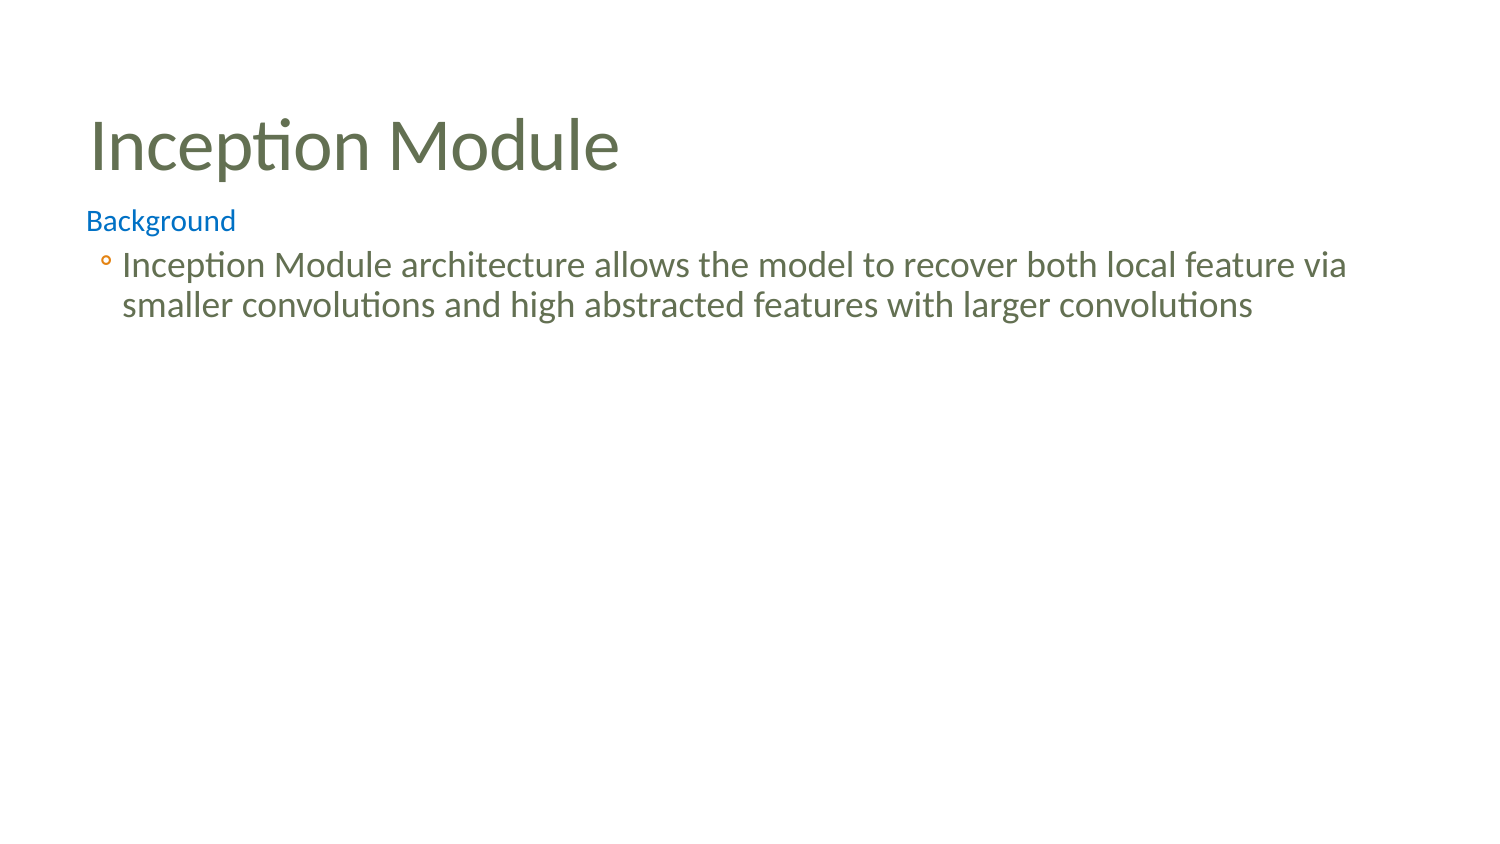

# Inception Module
Background
Inception Module architecture allows the model to recover both local feature via smaller convolutions and high abstracted features with larger convolutions
34